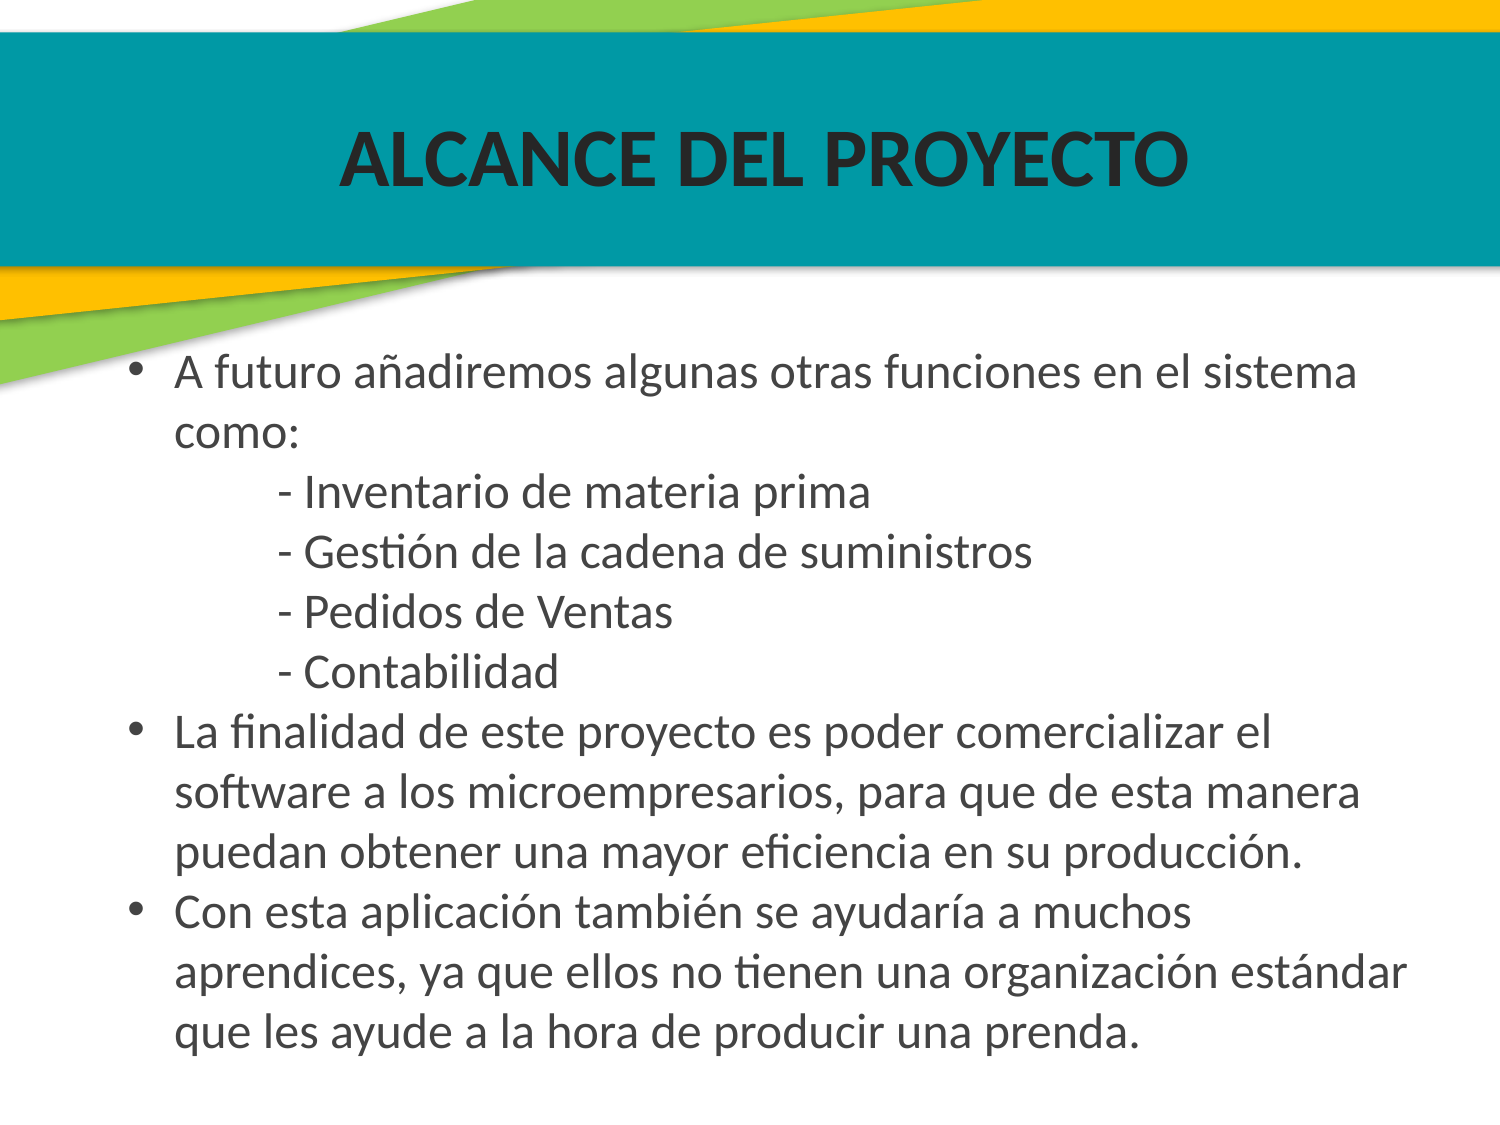

ALCANCE DEL PROYECTO
A futuro añadiremos algunas otras funciones en el sistema como:
	- Inventario de materia prima
	- Gestión de la cadena de suministros
	- Pedidos de Ventas
	- Contabilidad
La finalidad de este proyecto es poder comercializar el software a los microempresarios, para que de esta manera puedan obtener una mayor eficiencia en su producción.
Con esta aplicación también se ayudaría a muchos aprendices, ya que ellos no tienen una organización estándar que les ayude a la hora de producir una prenda.